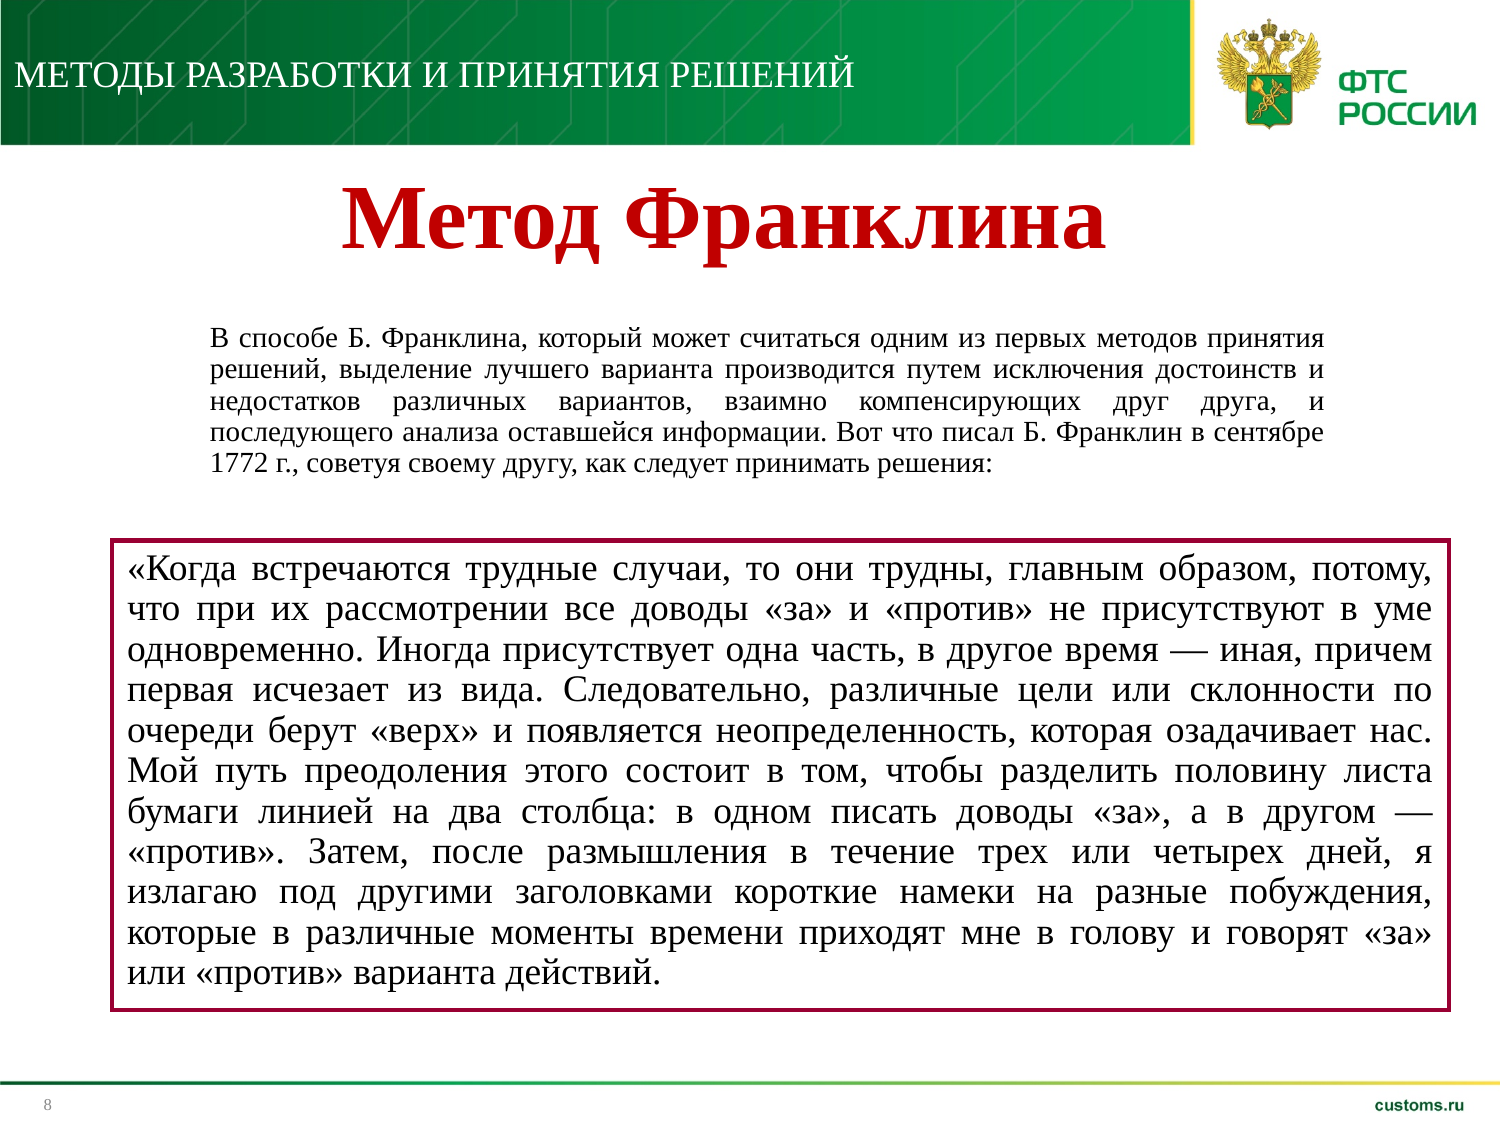

МЕТОДЫ РАЗРАБОТКИ И ПРИНЯТИЯ РЕШЕНИЙ
# Метод Франклина
В способе Б. Франклина, который может считаться одним из первых методов принятия решений, выделение лучшего варианта производится путем исключения достоинств и недостатков различных вариантов, взаимно компенсирующих друг друга, и последующего анализа оставшейся информации. Вот что писал Б. Франклин в сентябре 1772 г., советуя своему другу, как следует принимать решения:

«Когда встречаются трудные случаи, то они трудны, главным образом, потому, что при их рассмотрении все доводы «за» и «против» не присутствуют в уме одновременно. Иногда присутствует одна часть, в другое время — иная, причем первая исчезает из вида. Следовательно, различные цели или склонности по очереди берут «верх» и появляется неопределенность, которая озадачивает нас. Мой путь преодоления этого состоит в том, чтобы разделить половину листа бумаги линией на два столбца: в одном писать доводы «за», а в другом — «против». Затем, после размышления в течение трех или четырех дней, я излагаю под другими заголовками короткие намеки на разные побуждения, которые в различные моменты времени приходят мне в голову и говорят «за» или «против» варианта действий.

8